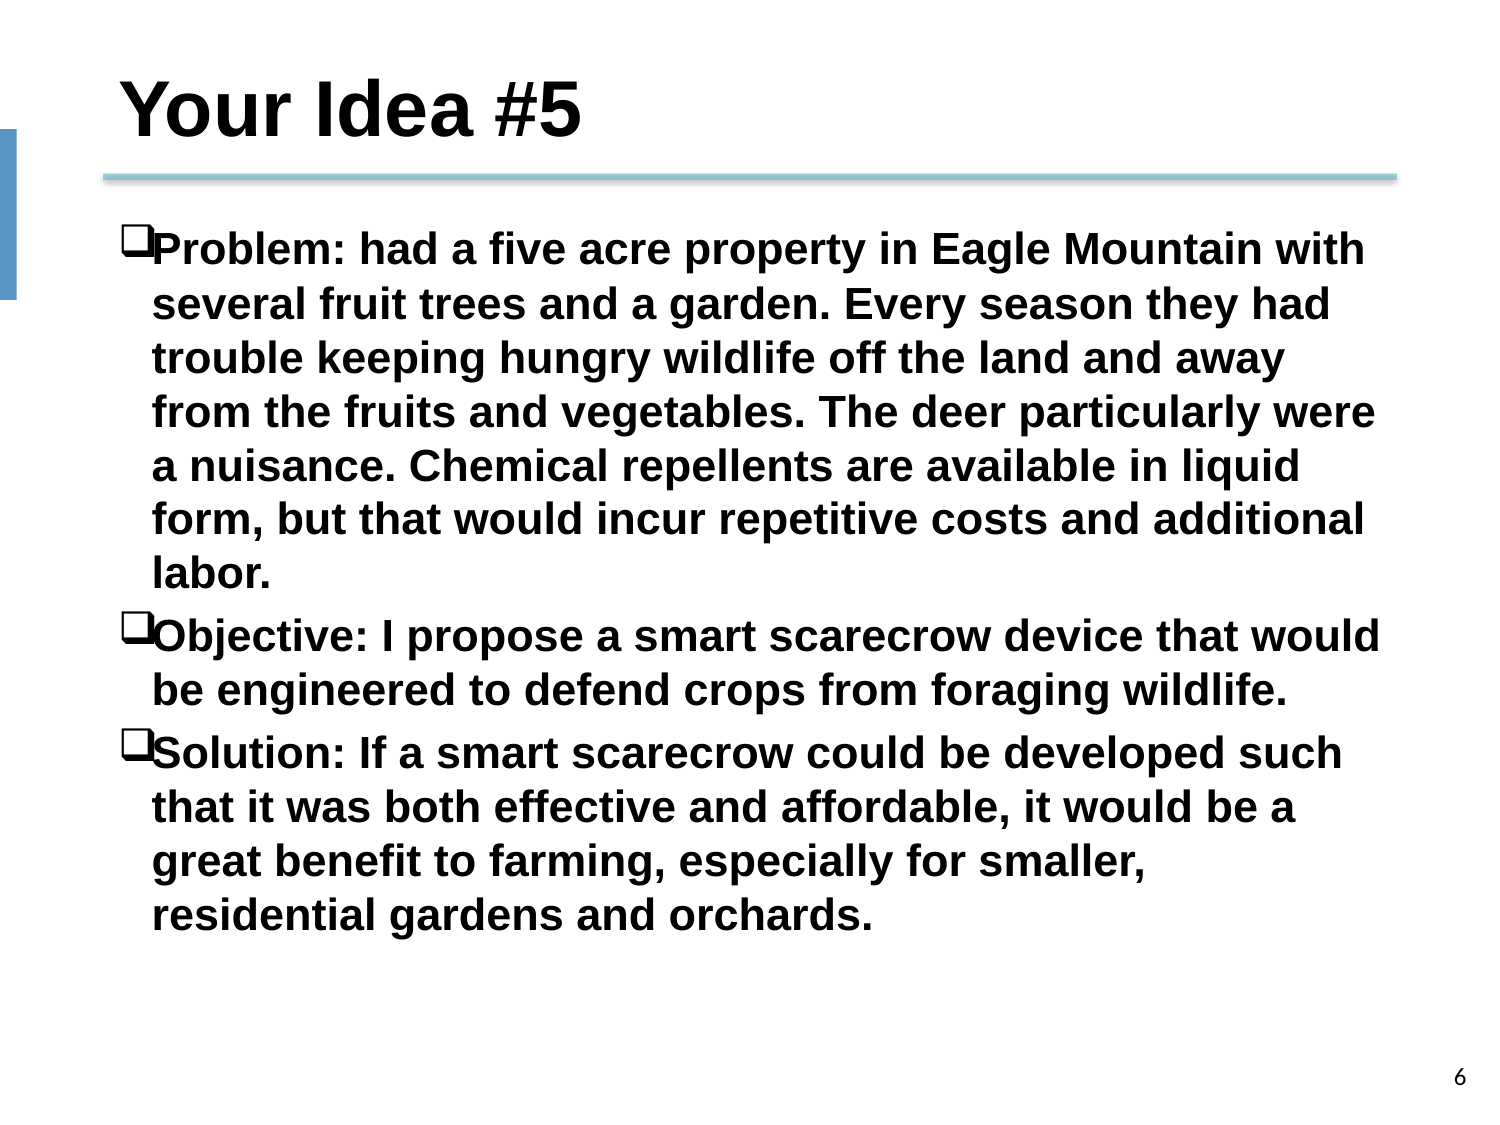

# Your Idea #5
Problem: had a five acre property in Eagle Mountain with several fruit trees and a garden. Every season they had trouble keeping hungry wildlife off the land and away from the fruits and vegetables. The deer particularly were a nuisance. Chemical repellents are available in liquid form, but that would incur repetitive costs and additional labor.
Objective: I propose a smart scarecrow device that would be engineered to defend crops from foraging wildlife.
Solution: If a smart scarecrow could be developed such that it was both effective and affordable, it would be a great benefit to farming, especially for smaller, residential gardens and orchards.

6